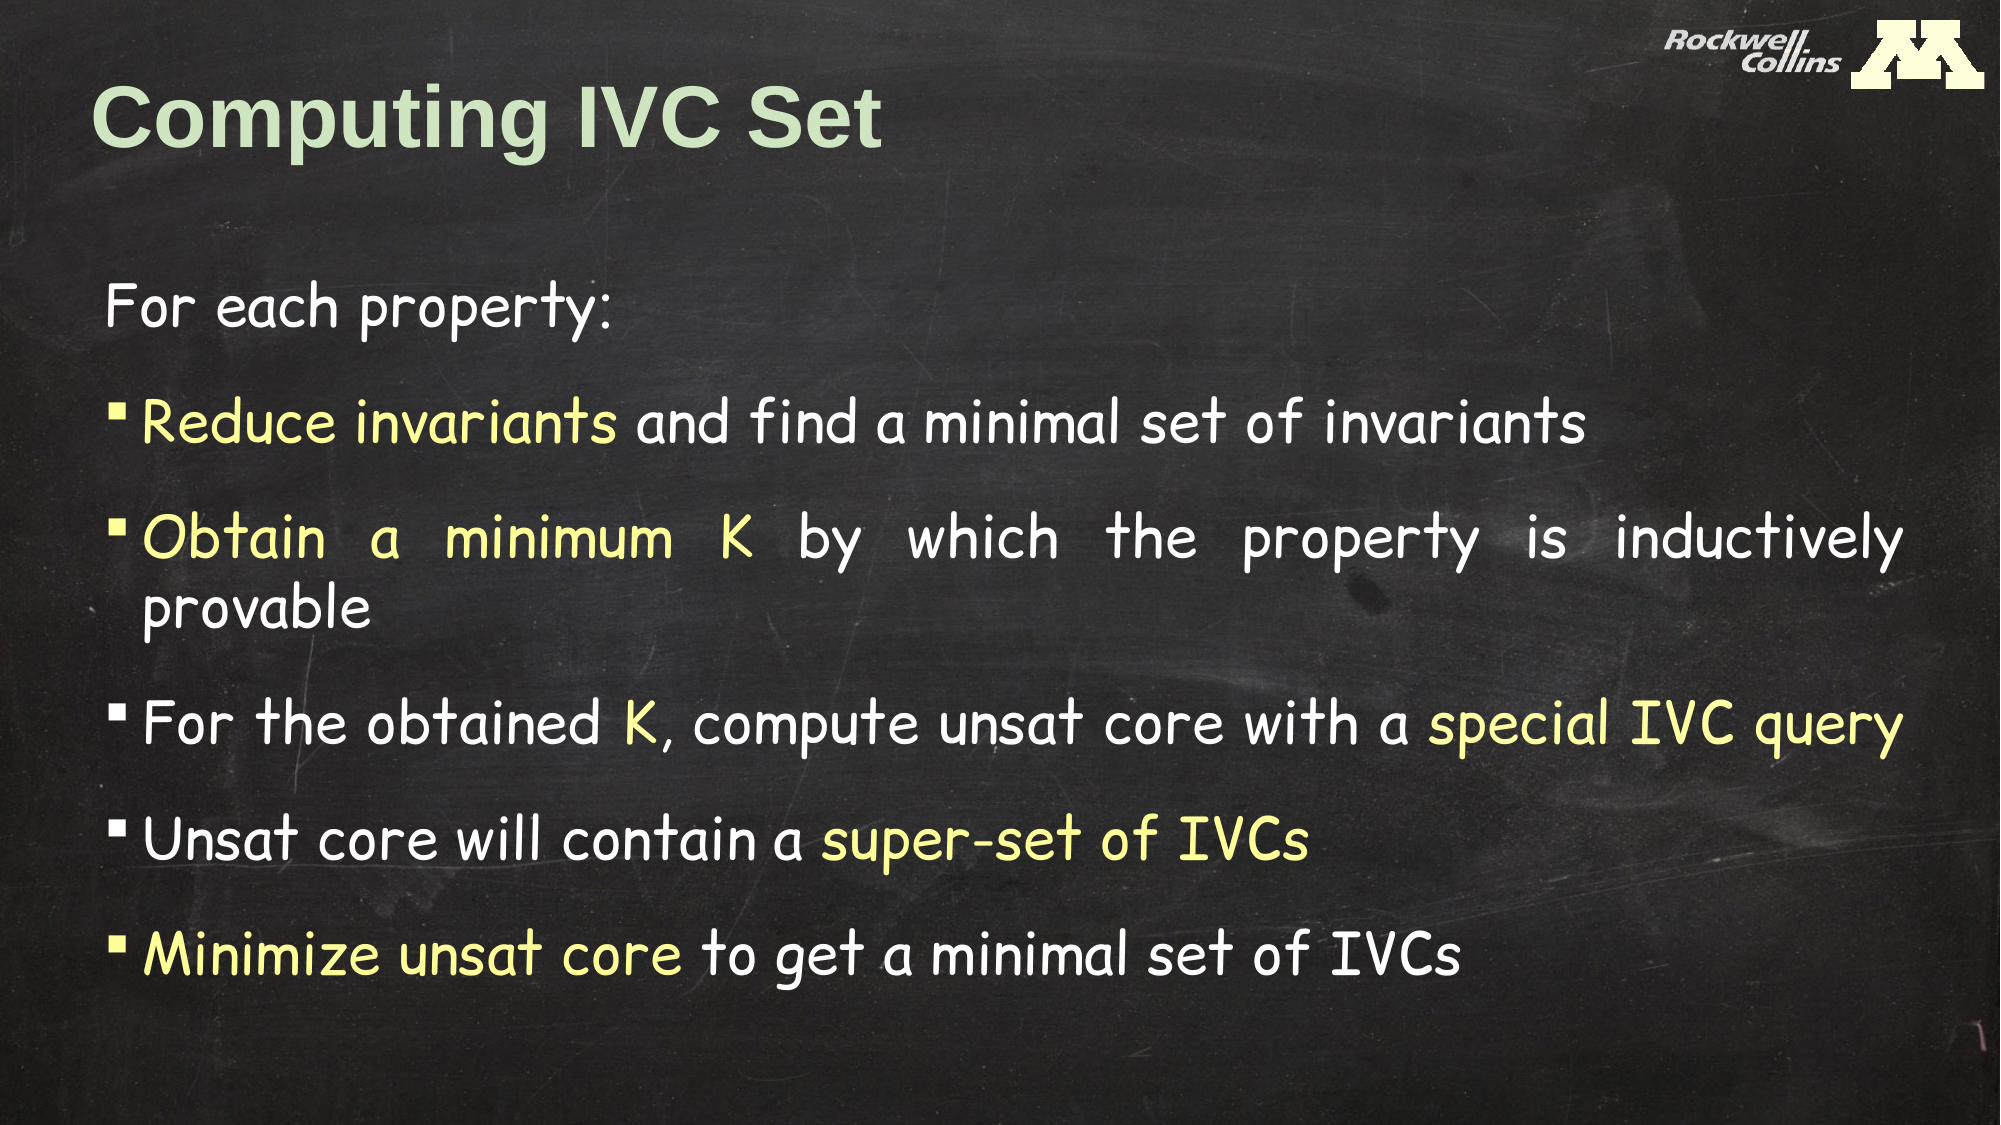

# Computing IVC Set
For each property:
Reduce invariants and find a minimal set of invariants
Obtain a minimum K by which the property is inductively provable
For the obtained K, compute unsat core with a special IVC query
Unsat core will contain a super-set of IVCs
Minimize unsat core to get a minimal set of IVCs